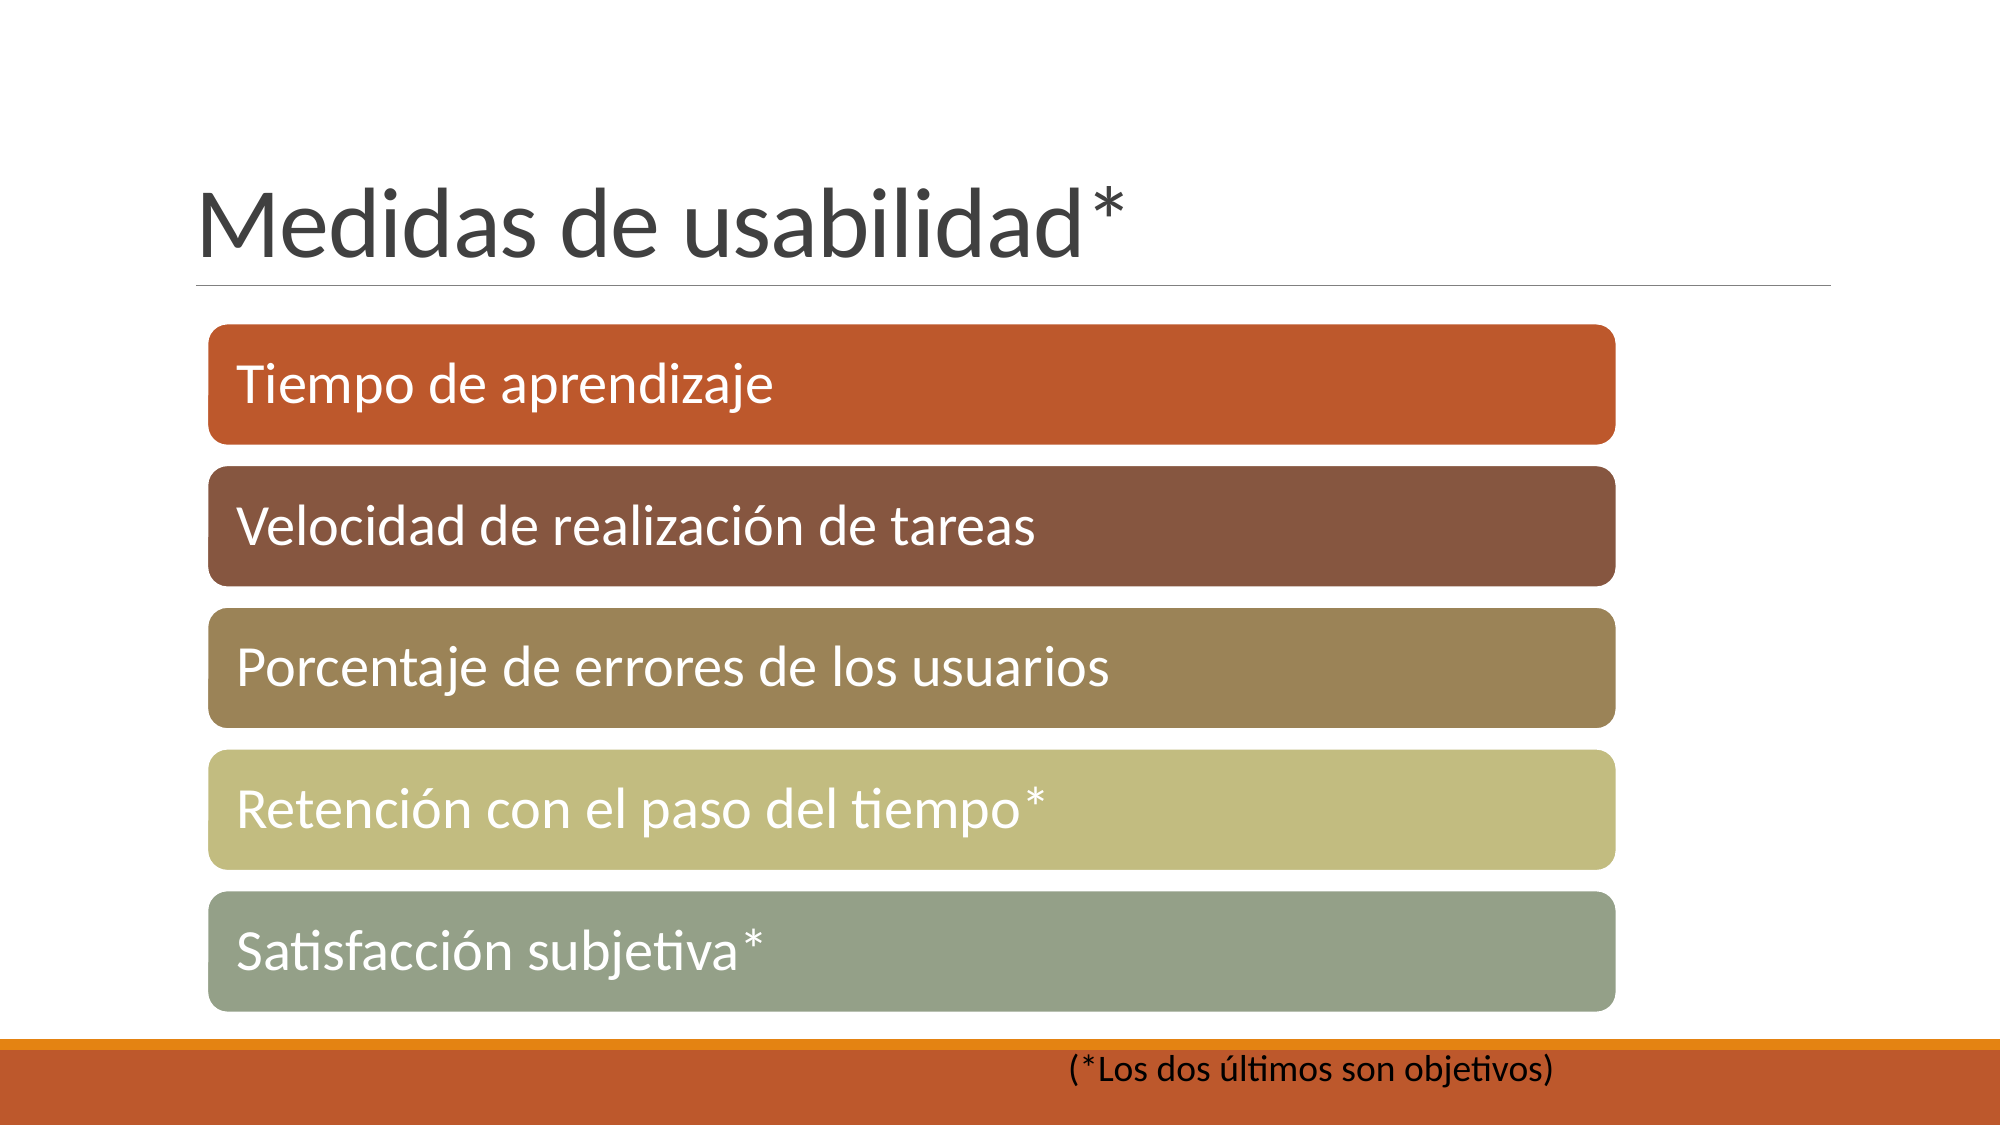

# Medidas de usabilidad*
Tiempo de aprendizaje
Velocidad de realización de tareas
Porcentaje de errores de los usuarios
Retención con el paso del tiempo*
Satisfacción subjetiva*
(*Los dos últimos son objetivos)